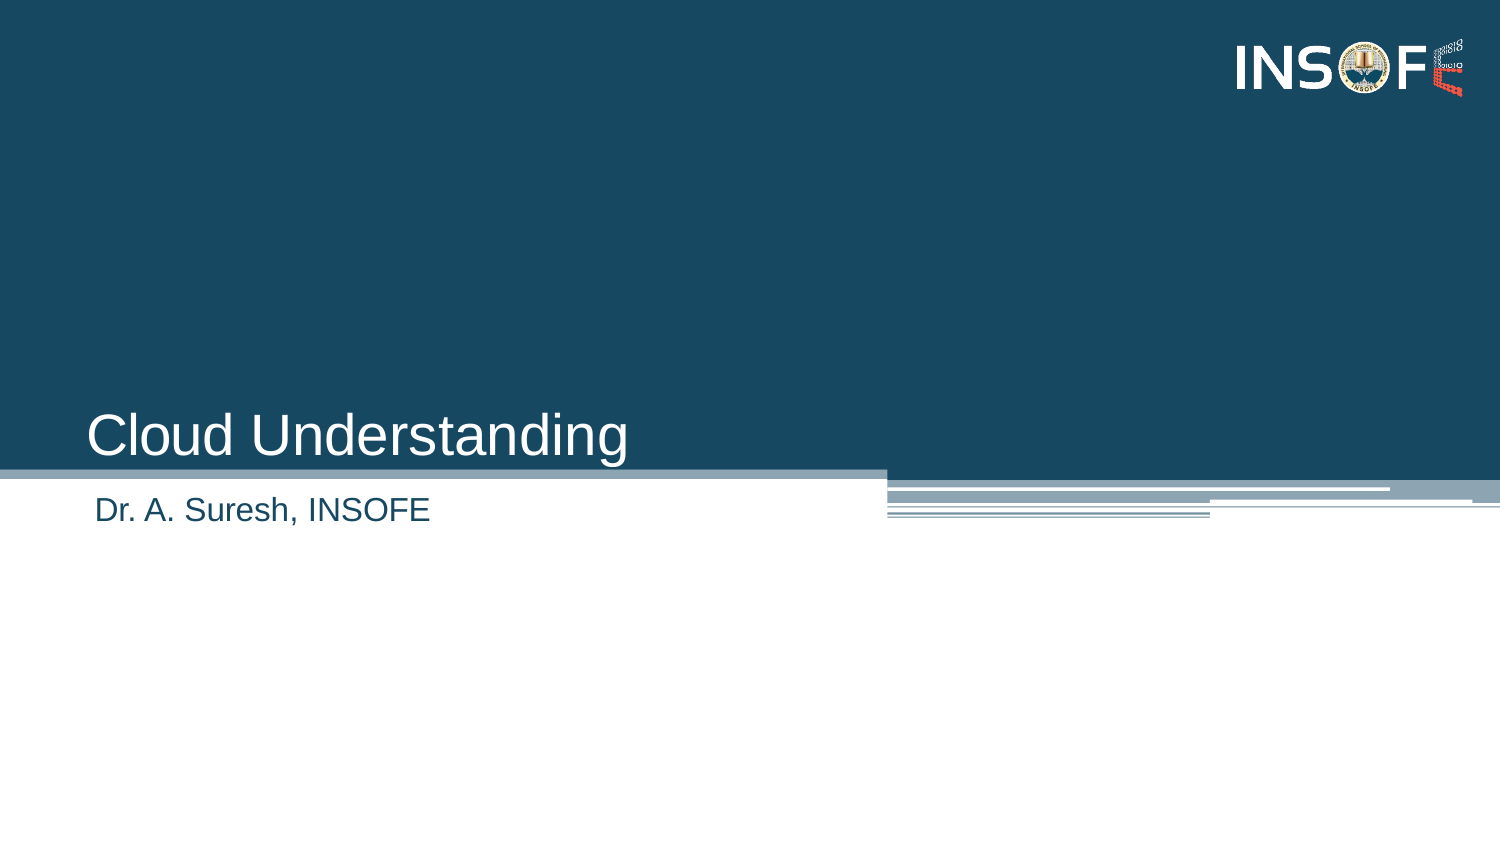

Cloud Understanding

Dr. A. Suresh, INSOFE
1
Data Science Education & Research